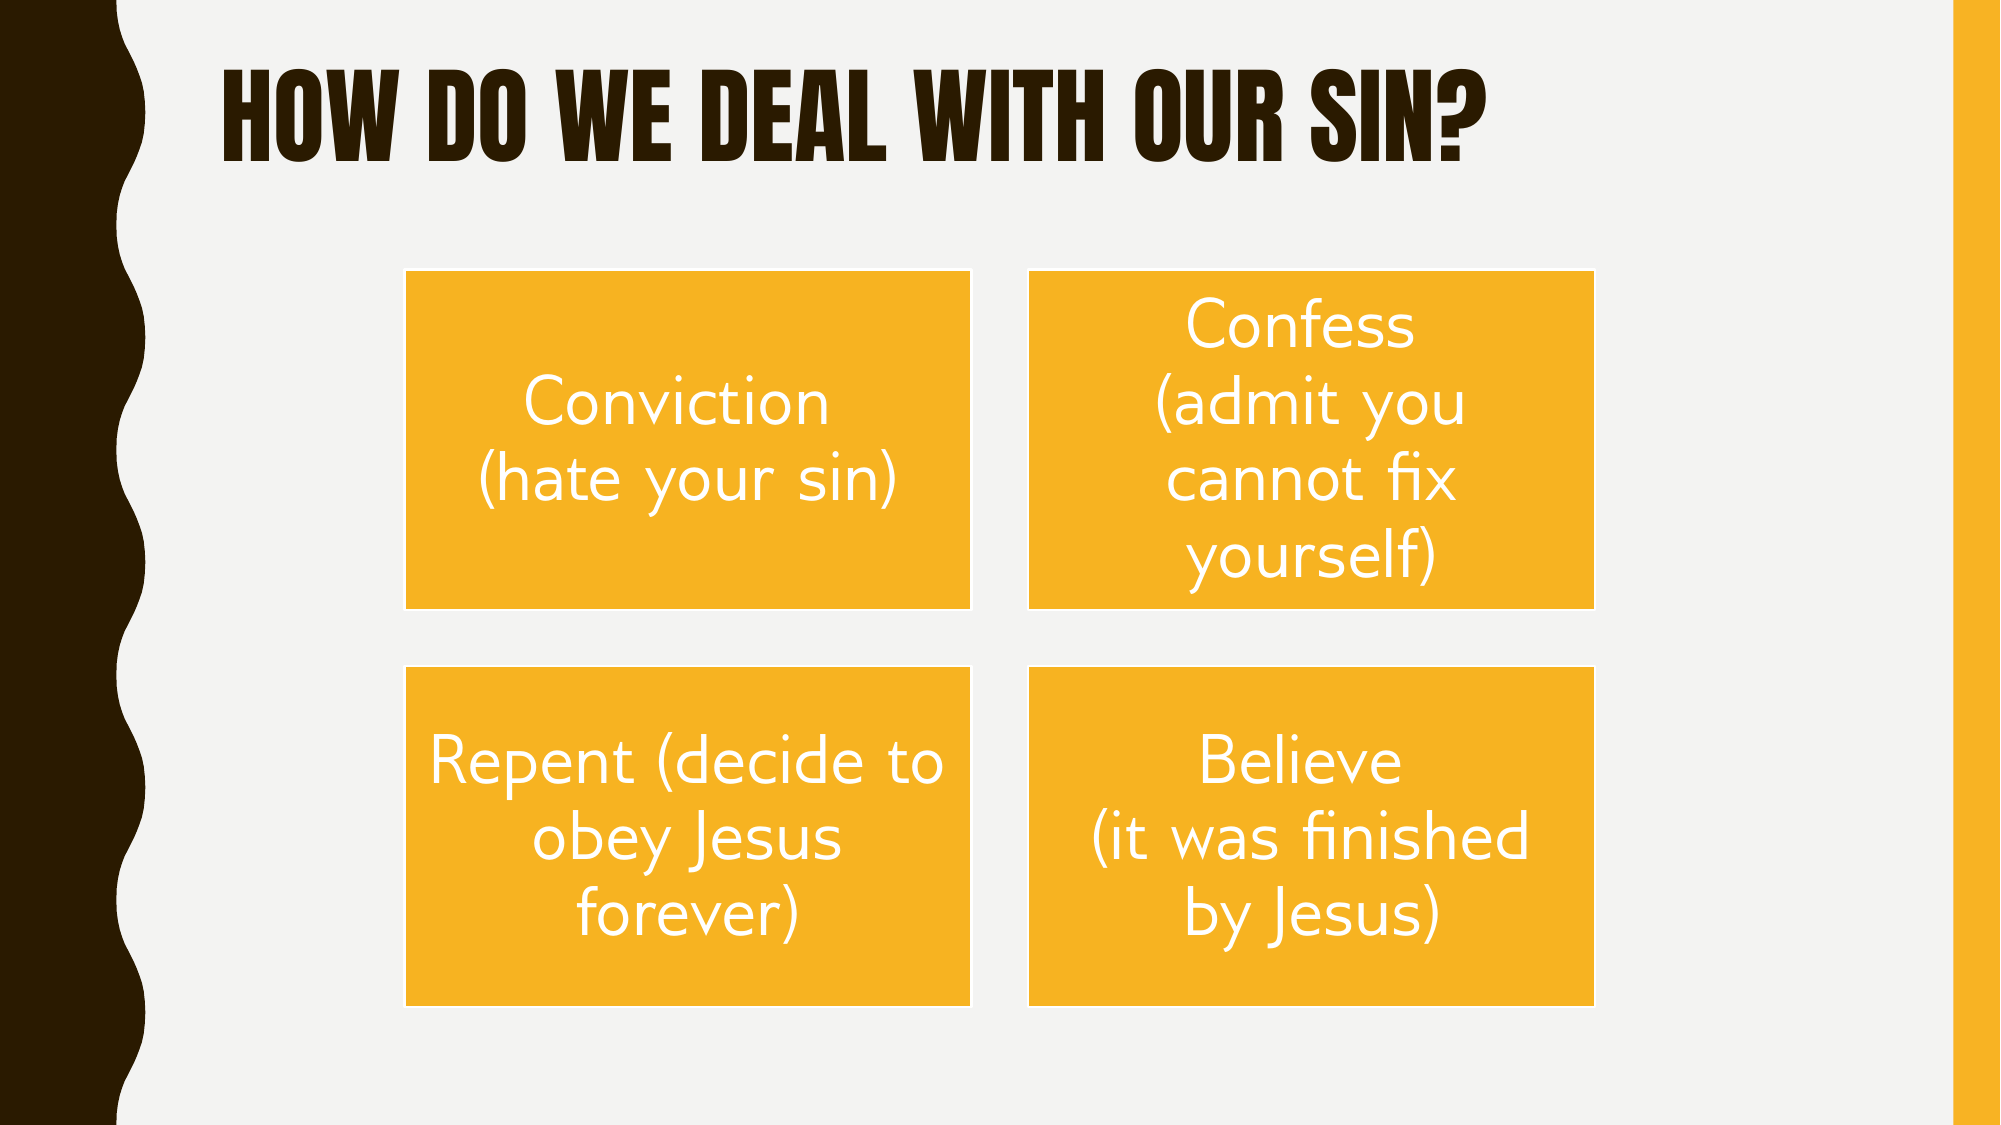

# HOW DO WE DEAL WITH OUR SIN?

Conviction
(hate your sin)

Confess
(admit you cannot fix yourself)

Repent (decide to obey Jesus forever)

Believe
(it was finished by Jesus)